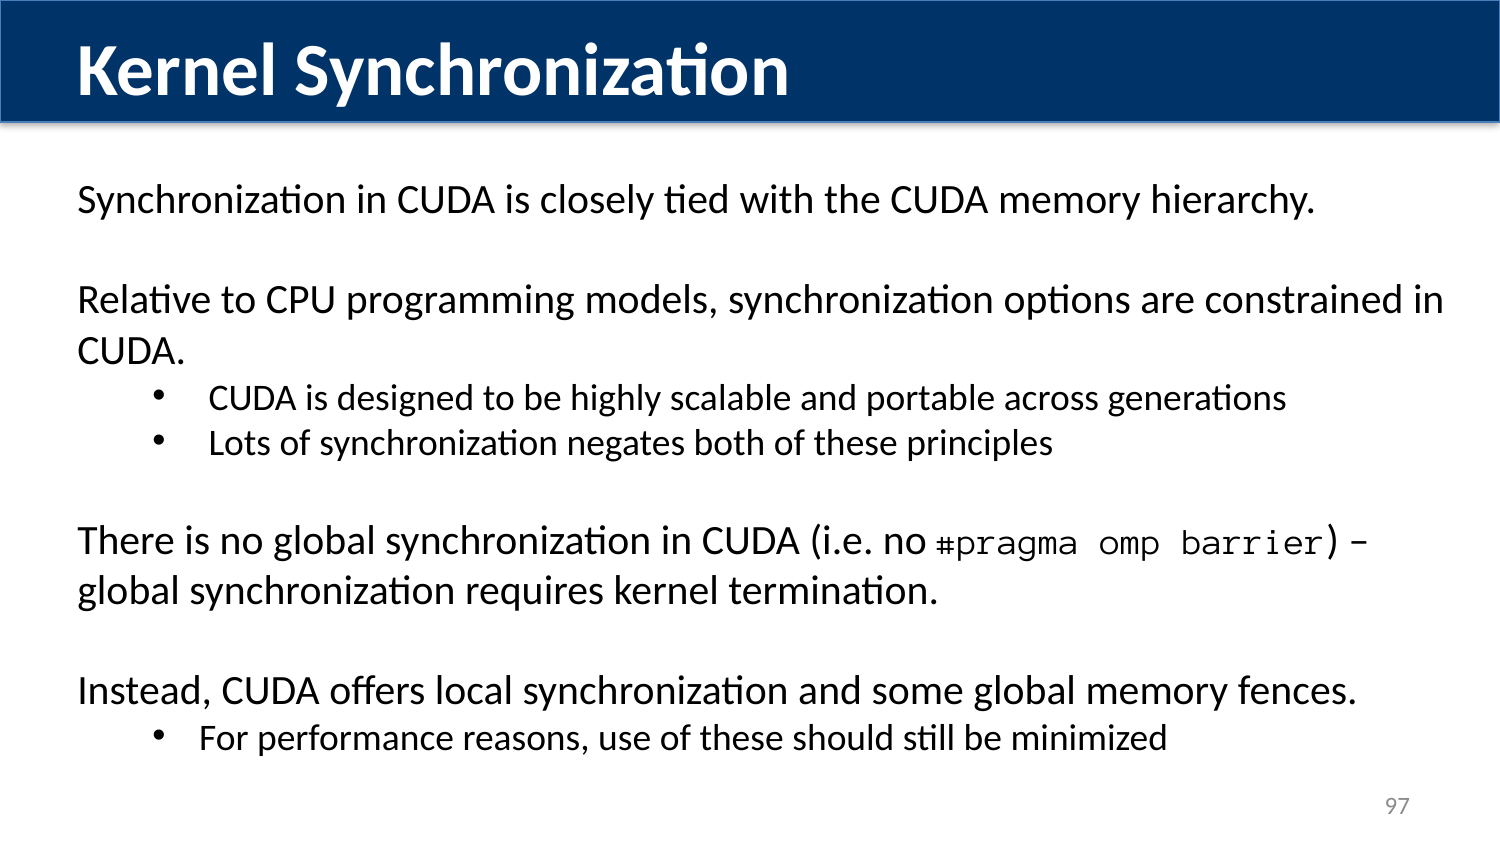

Kernel Synchronization
Synchronization in CUDA is closely tied with the CUDA memory hierarchy.

Relative to CPU programming models, synchronization options are constrained in CUDA.
CUDA is designed to be highly scalable and portable across generations
Lots of synchronization negates both of these principles

There is no global synchronization in CUDA (i.e. no #pragma omp barrier) – global synchronization requires kernel termination.

Instead, CUDA offers local synchronization and some global memory fences.
For performance reasons, use of these should still be minimized
97